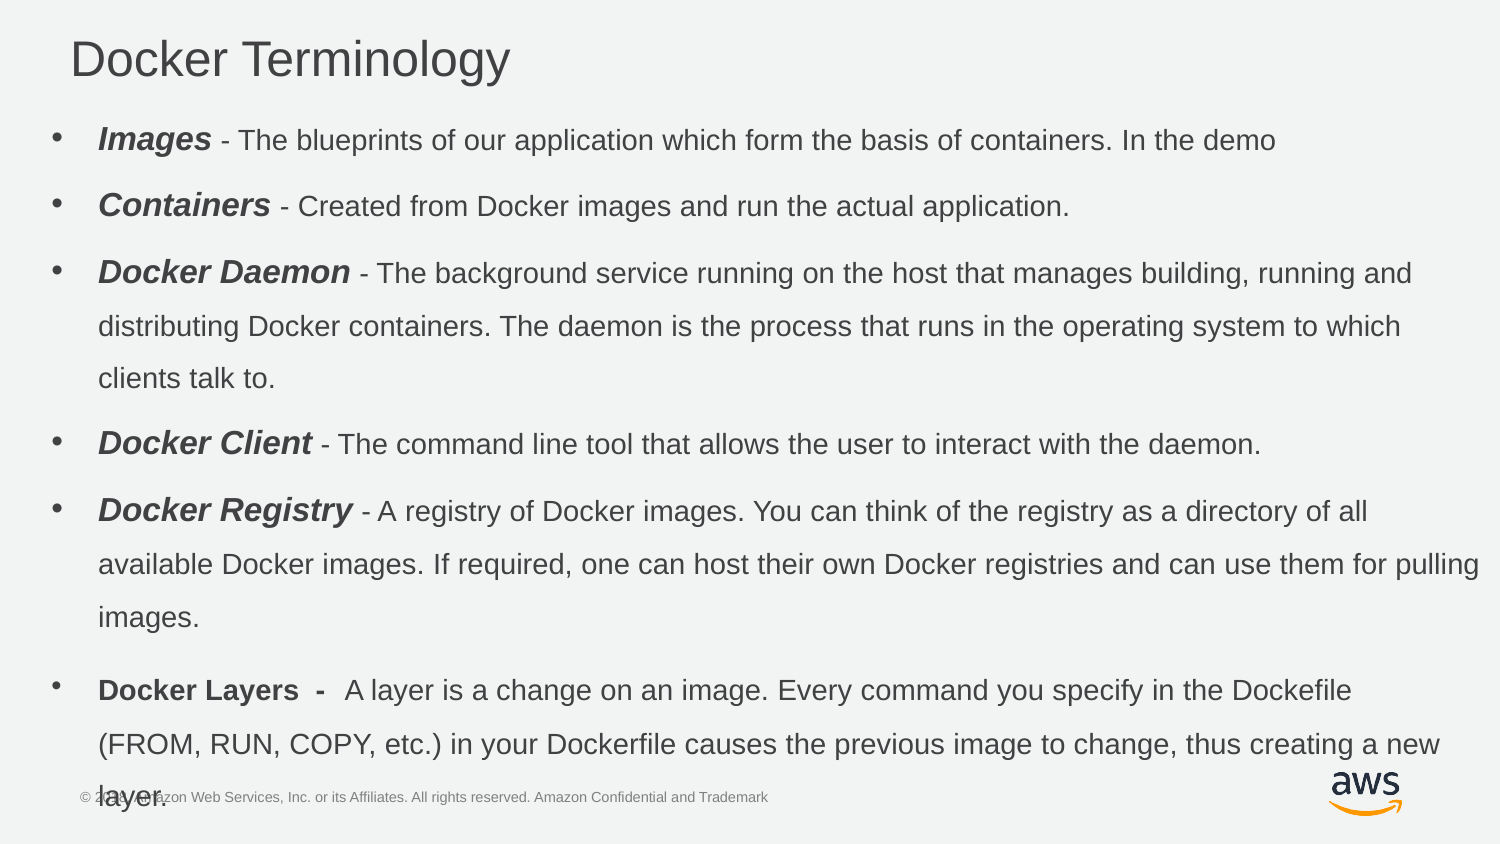

# Docker Terminology
Images - The blueprints of our application which form the basis of containers. In the demo
Containers - Created from Docker images and run the actual application.
Docker Daemon - The background service running on the host that manages building, running and distributing Docker containers. The daemon is the process that runs in the operating system to which clients talk to.
Docker Client - The command line tool that allows the user to interact with the daemon.
Docker Registry - A registry of Docker images. You can think of the registry as a directory of all available Docker images. If required, one can host their own Docker registries and can use them for pulling images.
Docker Layers  -  A layer is a change on an image. Every command you specify in the Dockefile  (FROM, RUN, COPY, etc.) in your Dockerfile causes the previous image to change, thus creating a new layer.